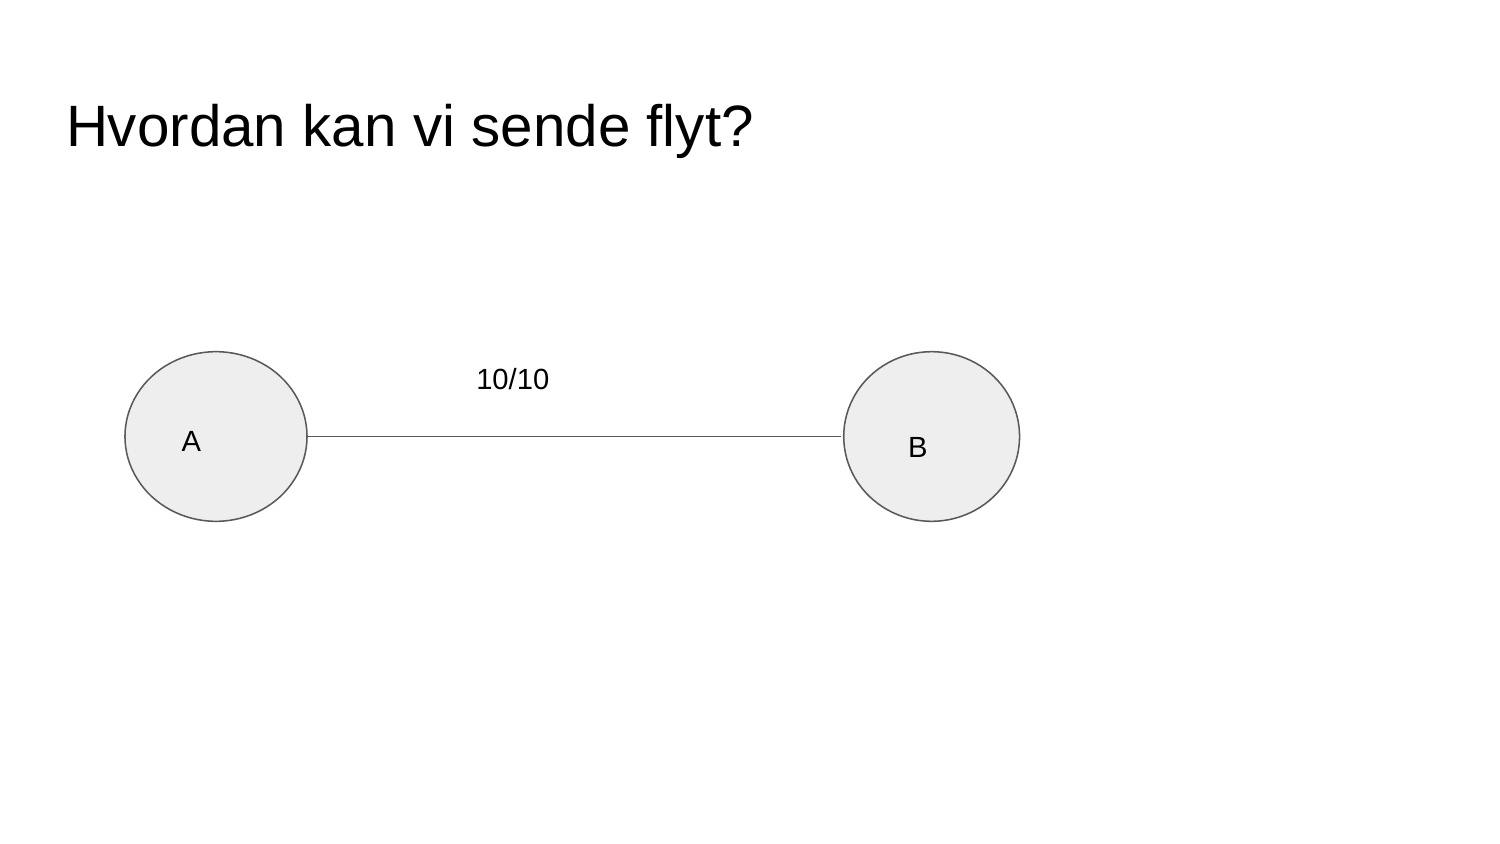

# Hvordan kan vi sende flyt?

10/10

A
B